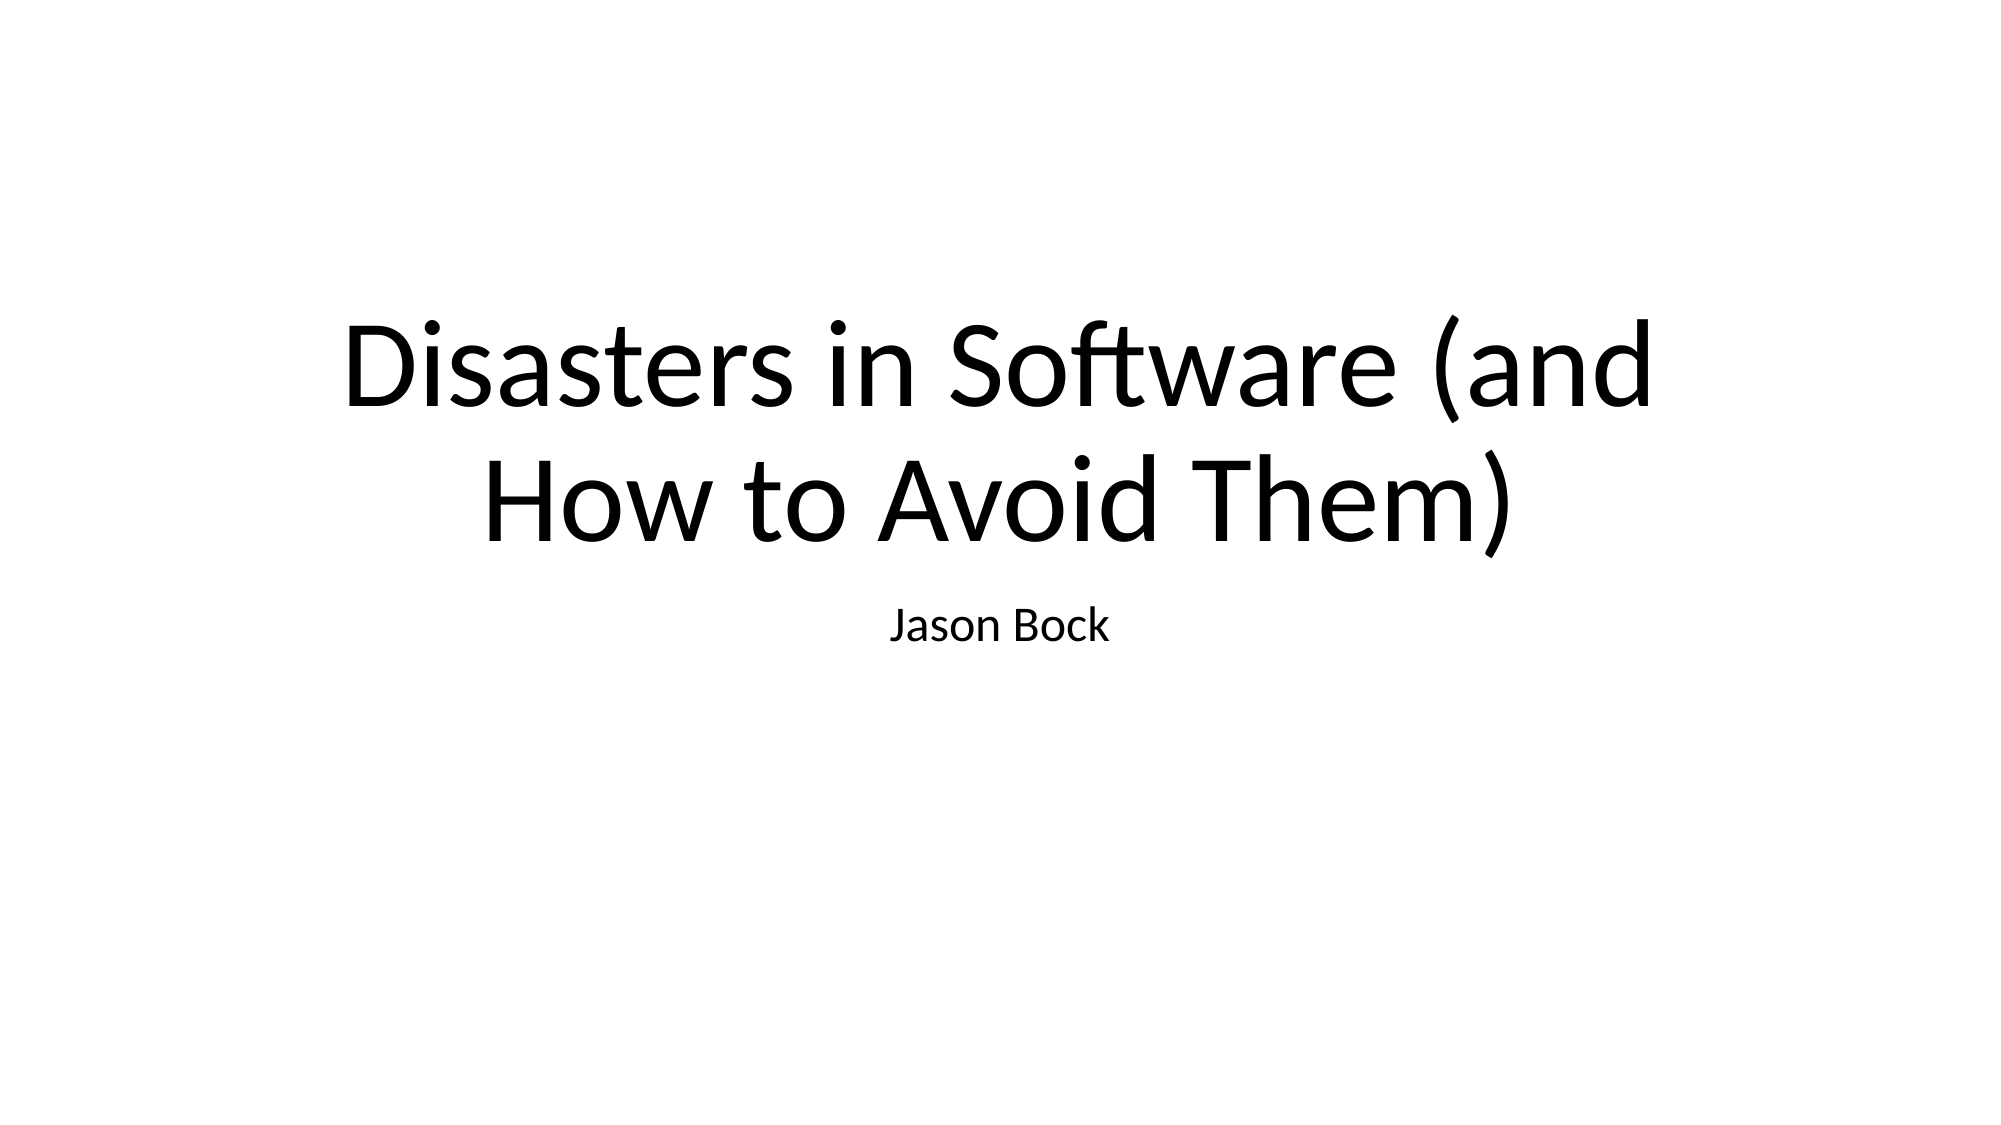

# Disasters in Software (and How to Avoid Them)
Jason Bock